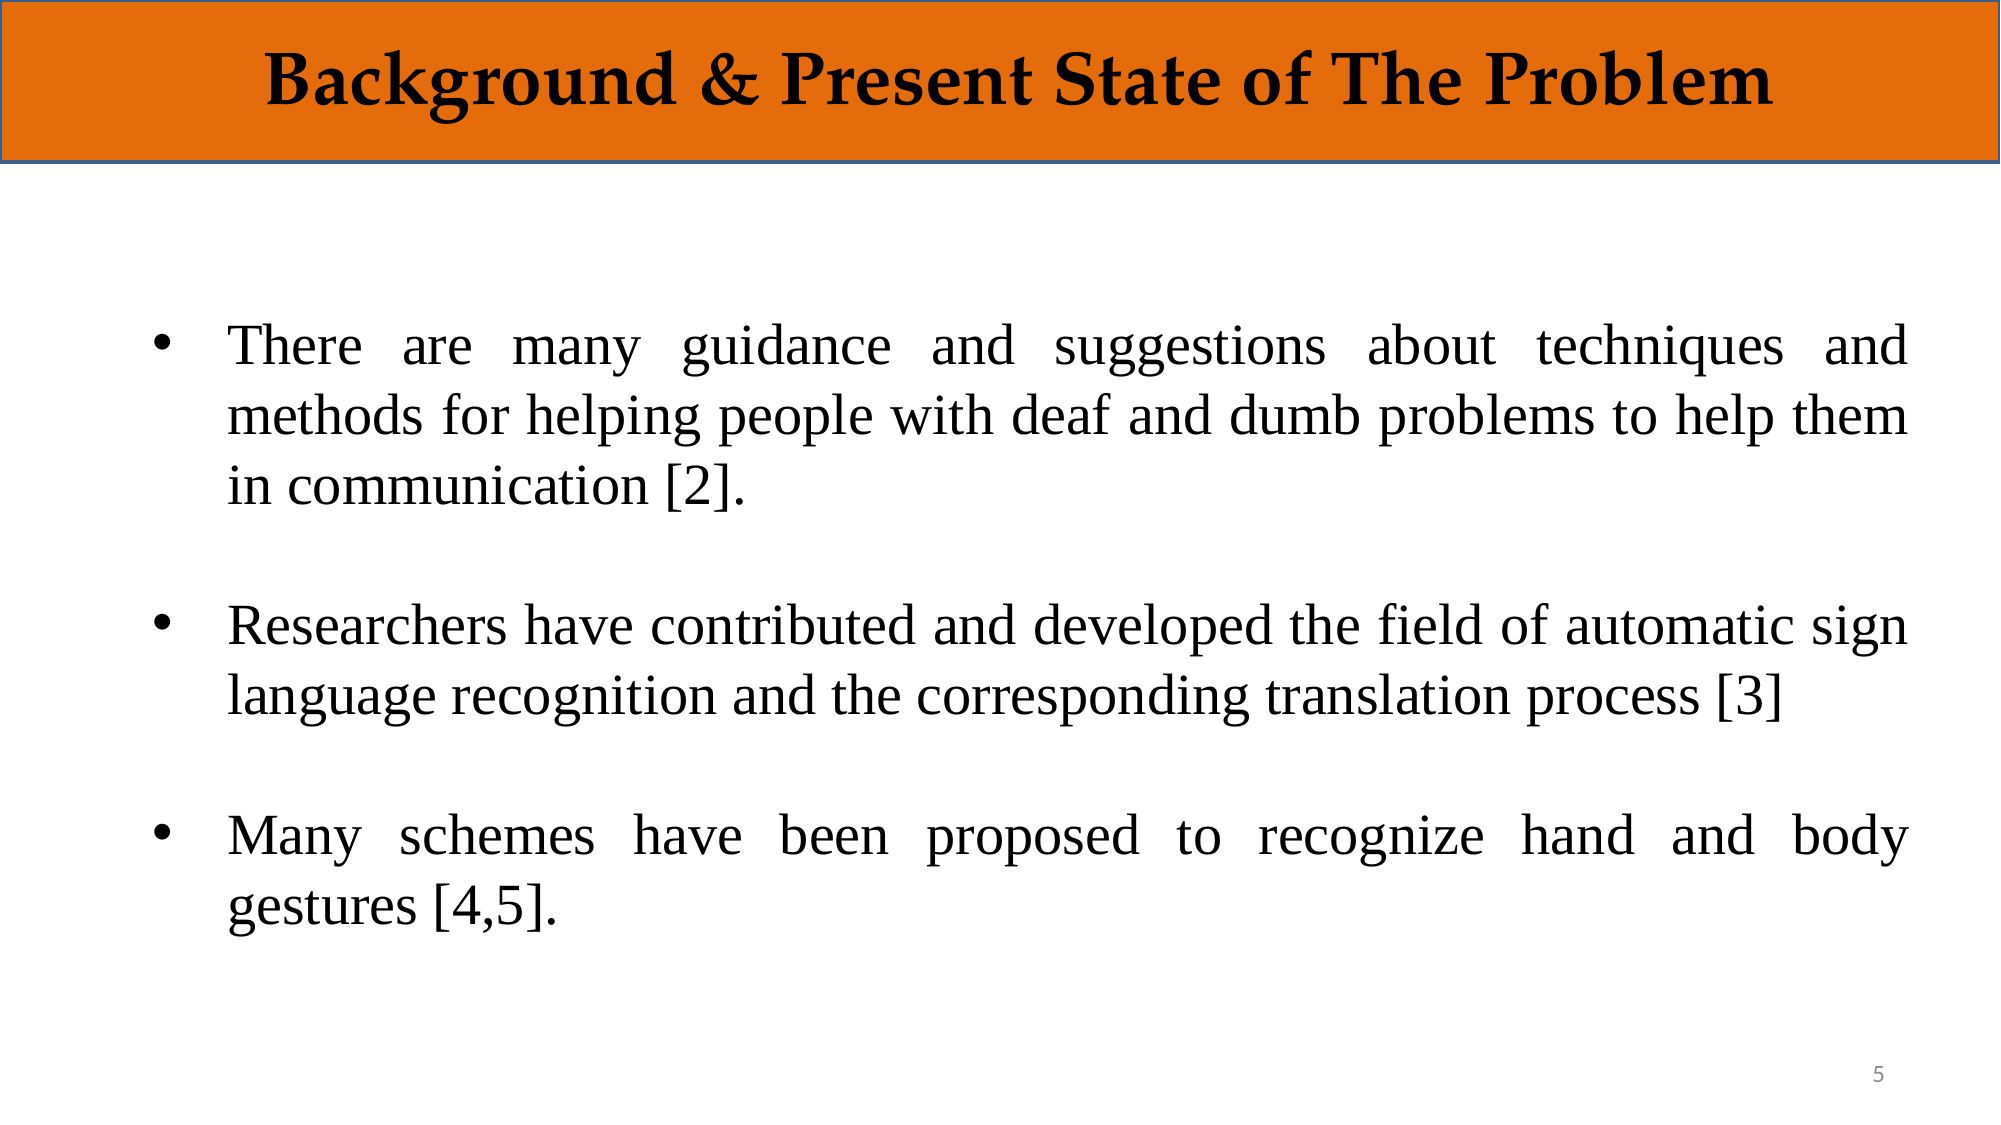

Background & Present State of The Problem
There are many guidance and suggestions about techniques and methods for helping people with deaf and dumb problems to help them in communication [2].

Researchers have contributed and developed the field of automatic sign language recognition and the corresponding translation process [3]

Many schemes have been proposed to recognize hand and body gestures [4,5].

5